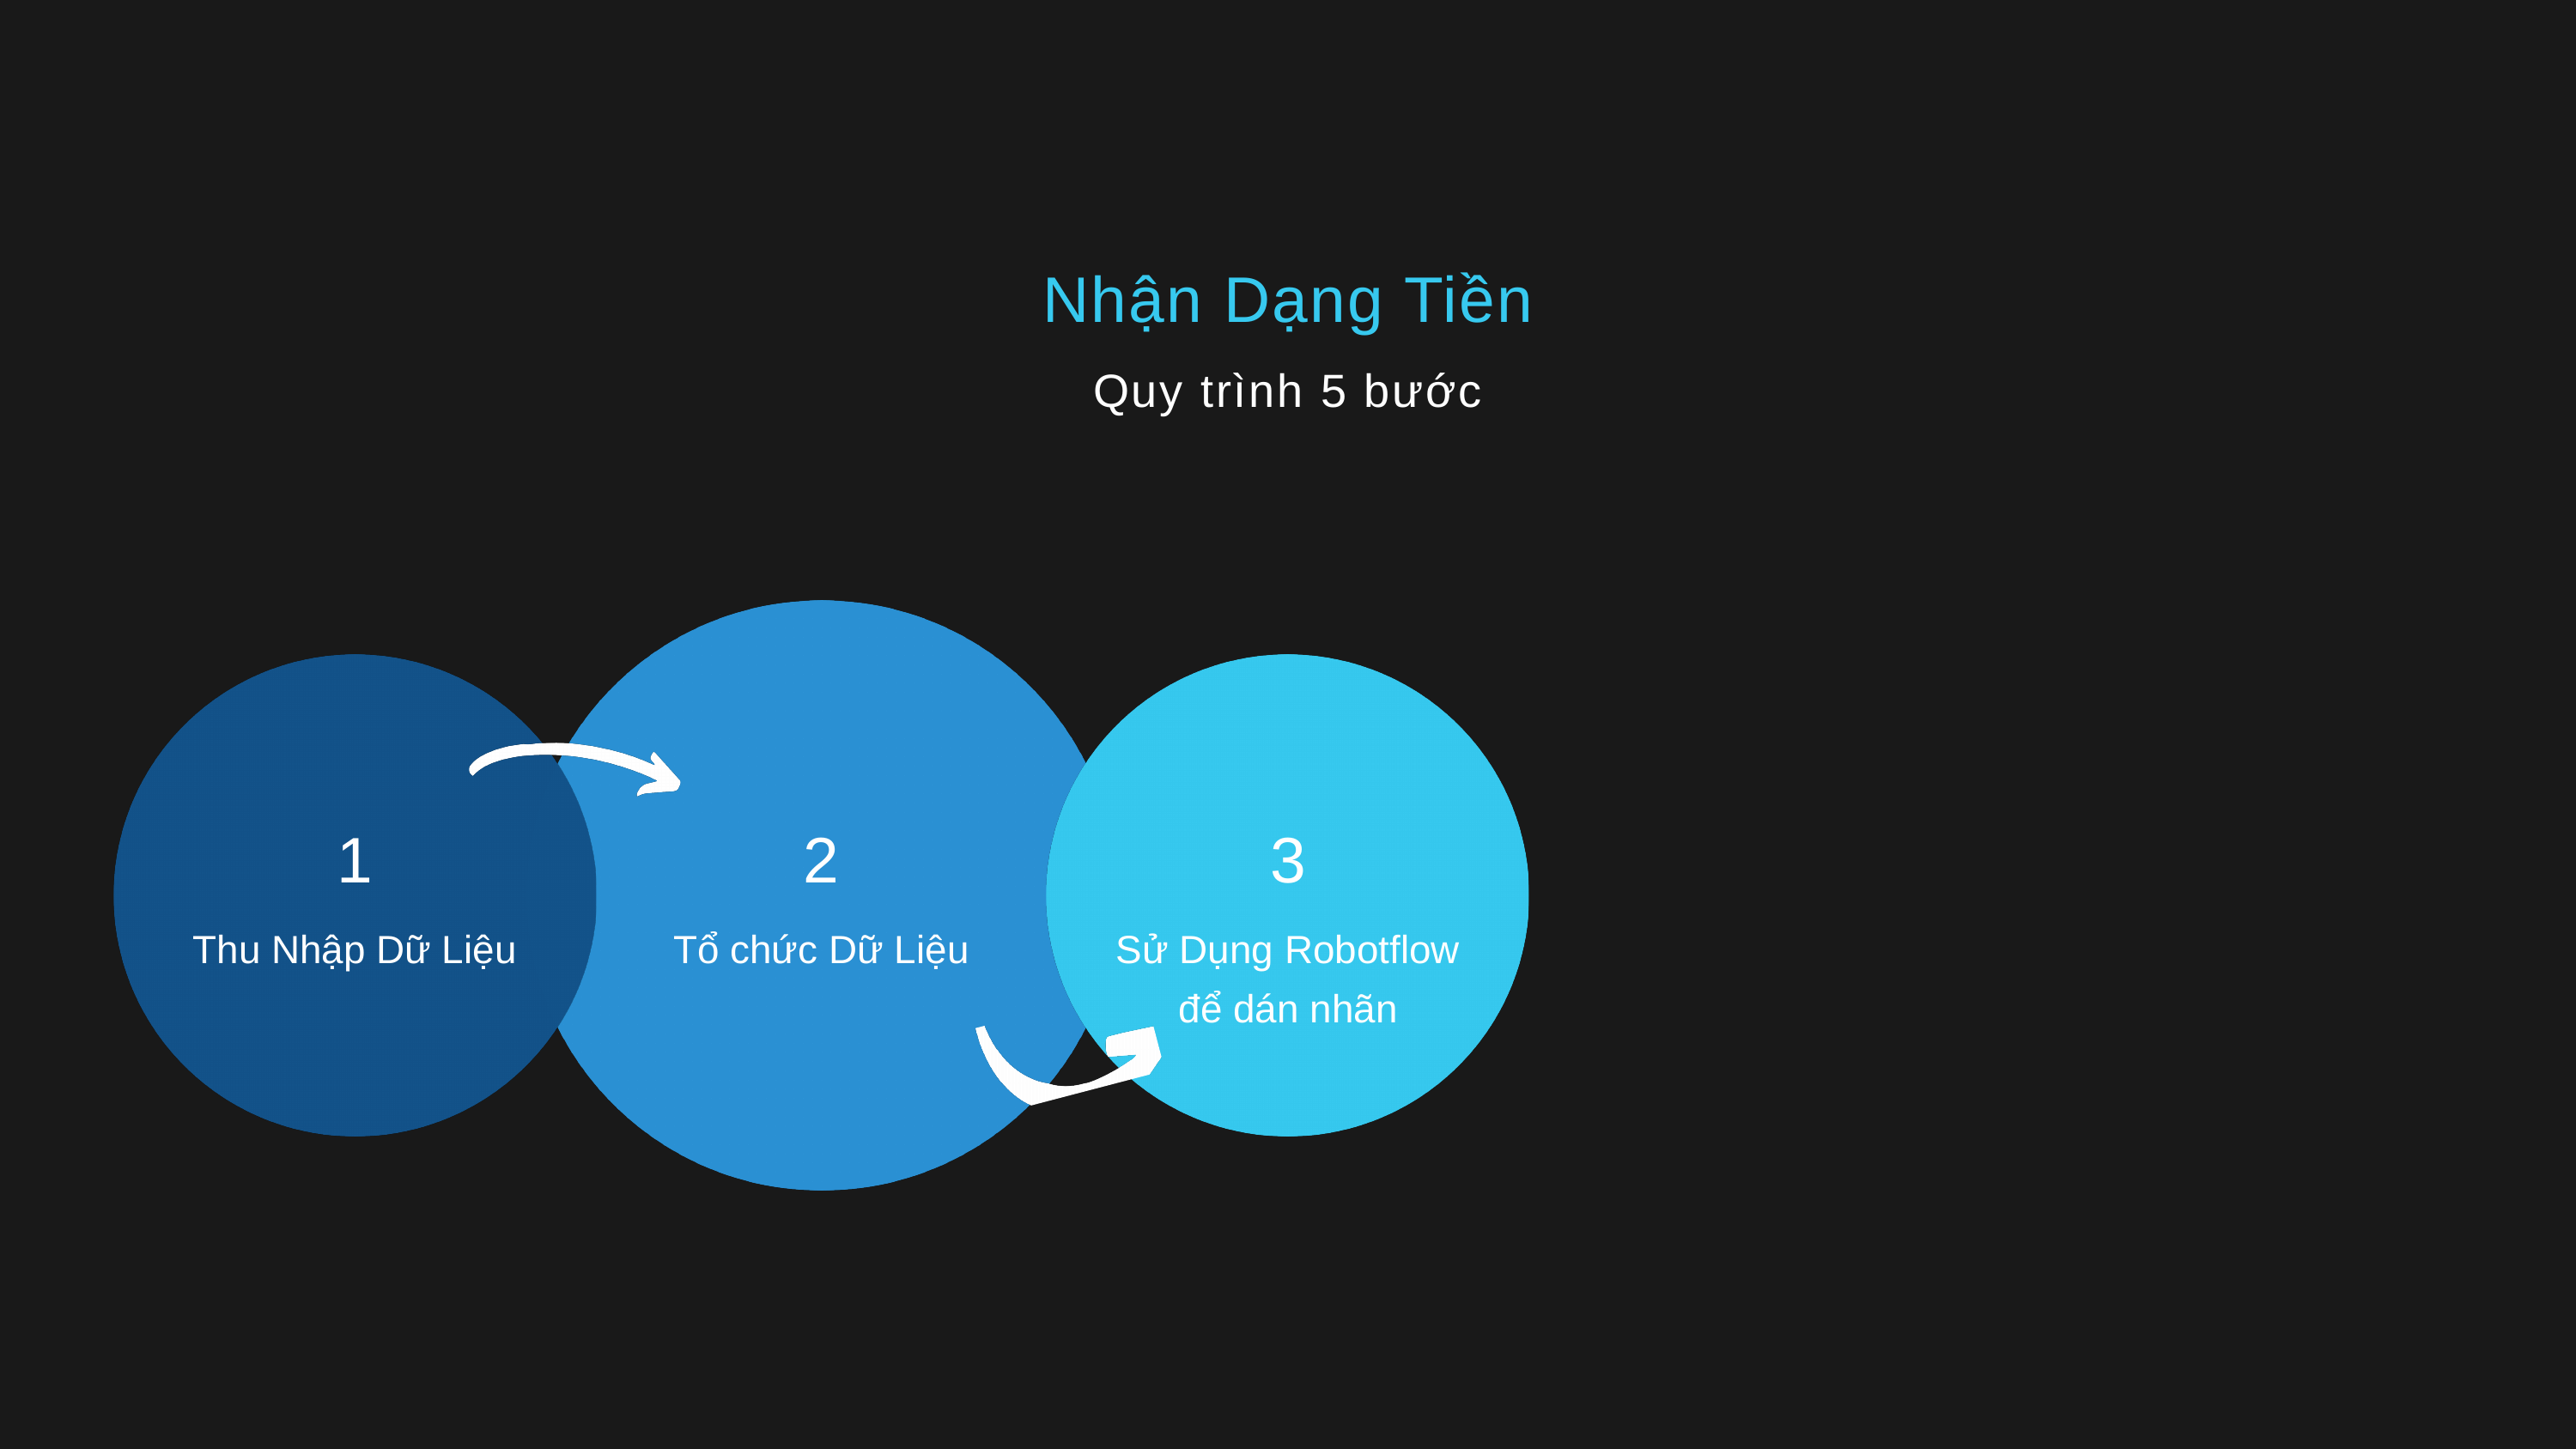

Nhận Dạng Tiền
Quy trình 5 bước

1

Thu Nhập Dữ Liệu
2

Tổ chức Dữ Liệu
3

Sử Dụng Robotflow để dán nhãn